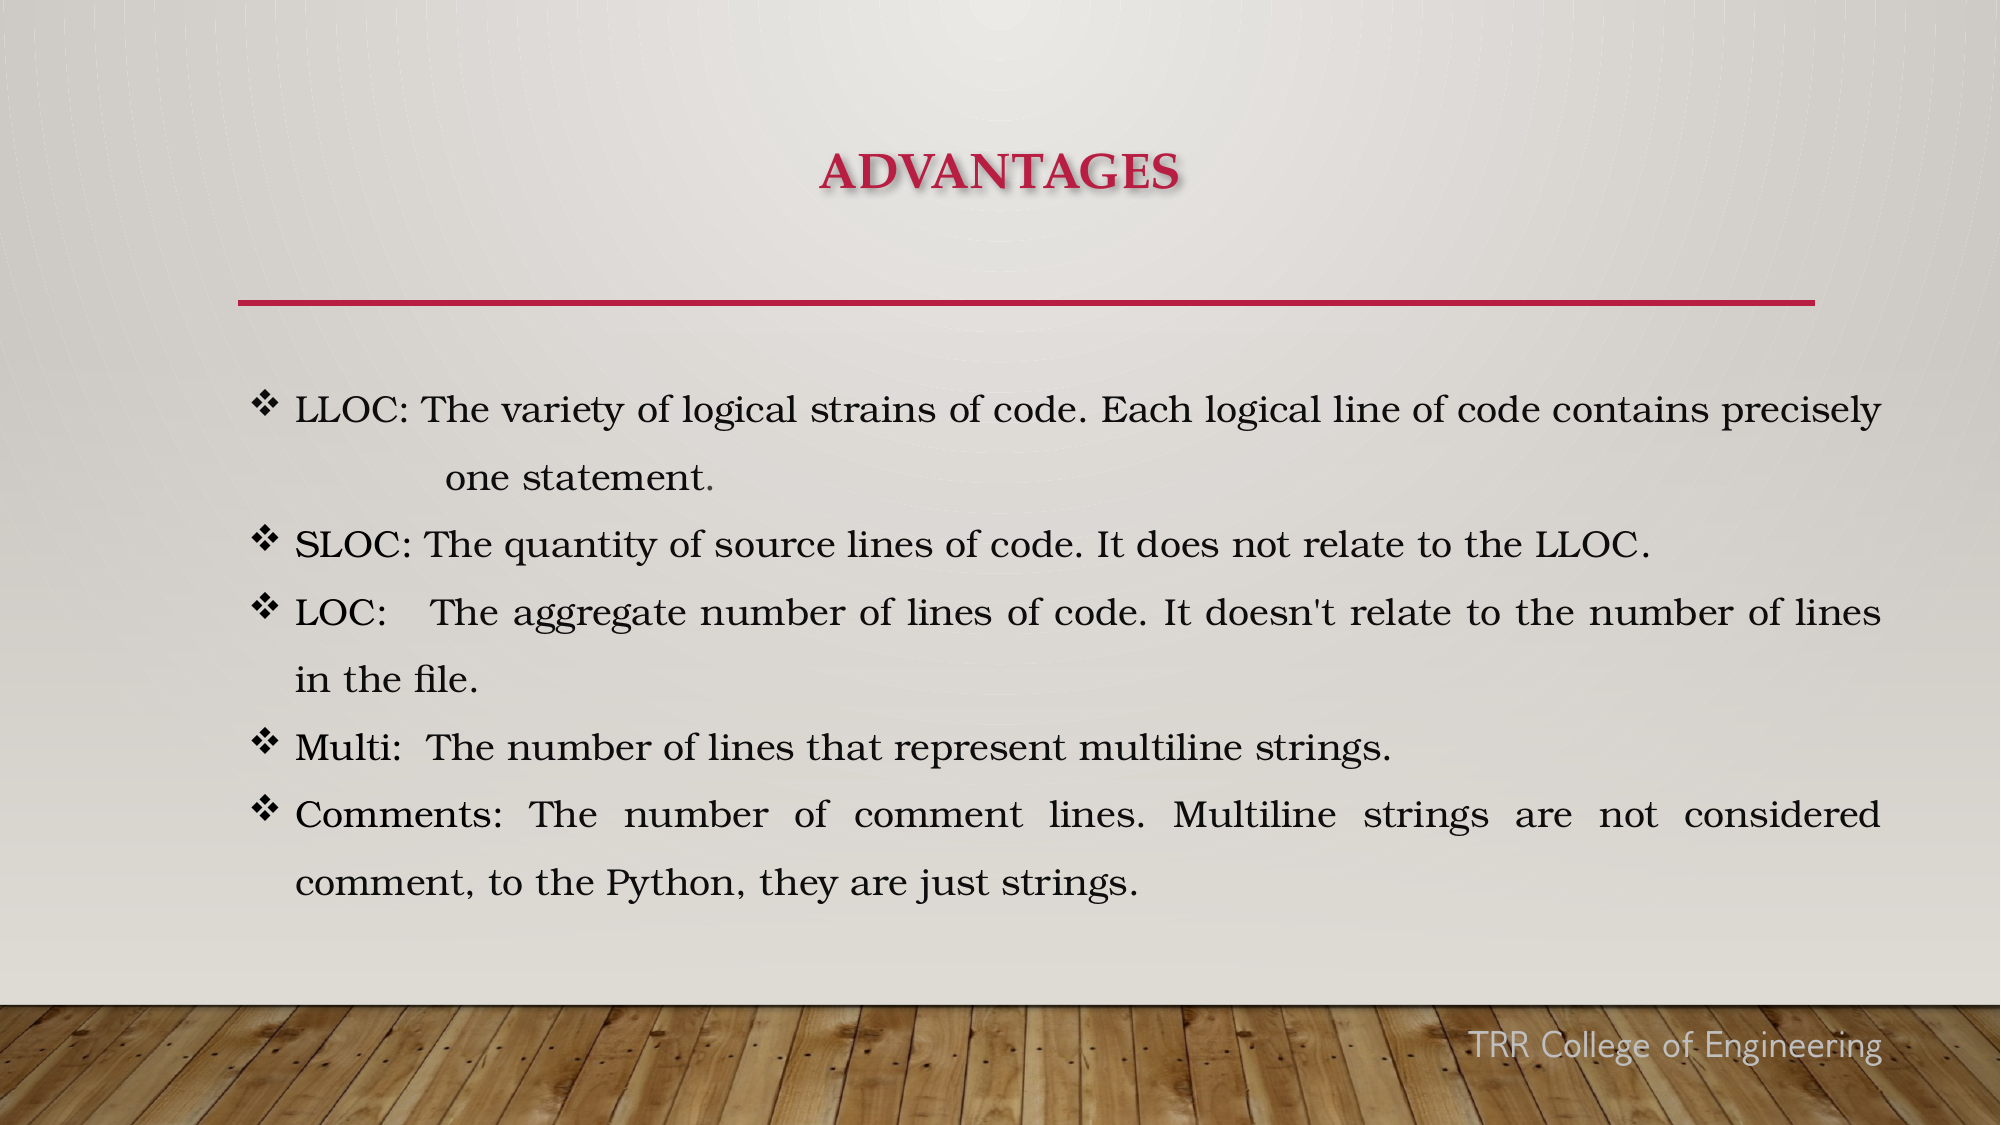

ADVANTAGES
LLOC: The variety of logical strains of code. Each logical line of code contains precisely 	one statement.
SLOC: The quantity of source lines of code. It does not relate to the LLOC.
LOC:   The aggregate number of lines of code. It doesn't relate to the number of lines in the file.
Multi:  The number of lines that represent multiline strings.
Comments: The number of comment lines. Multiline strings are not considered comment, to the Python, they are just strings.
TRR College of Engineering